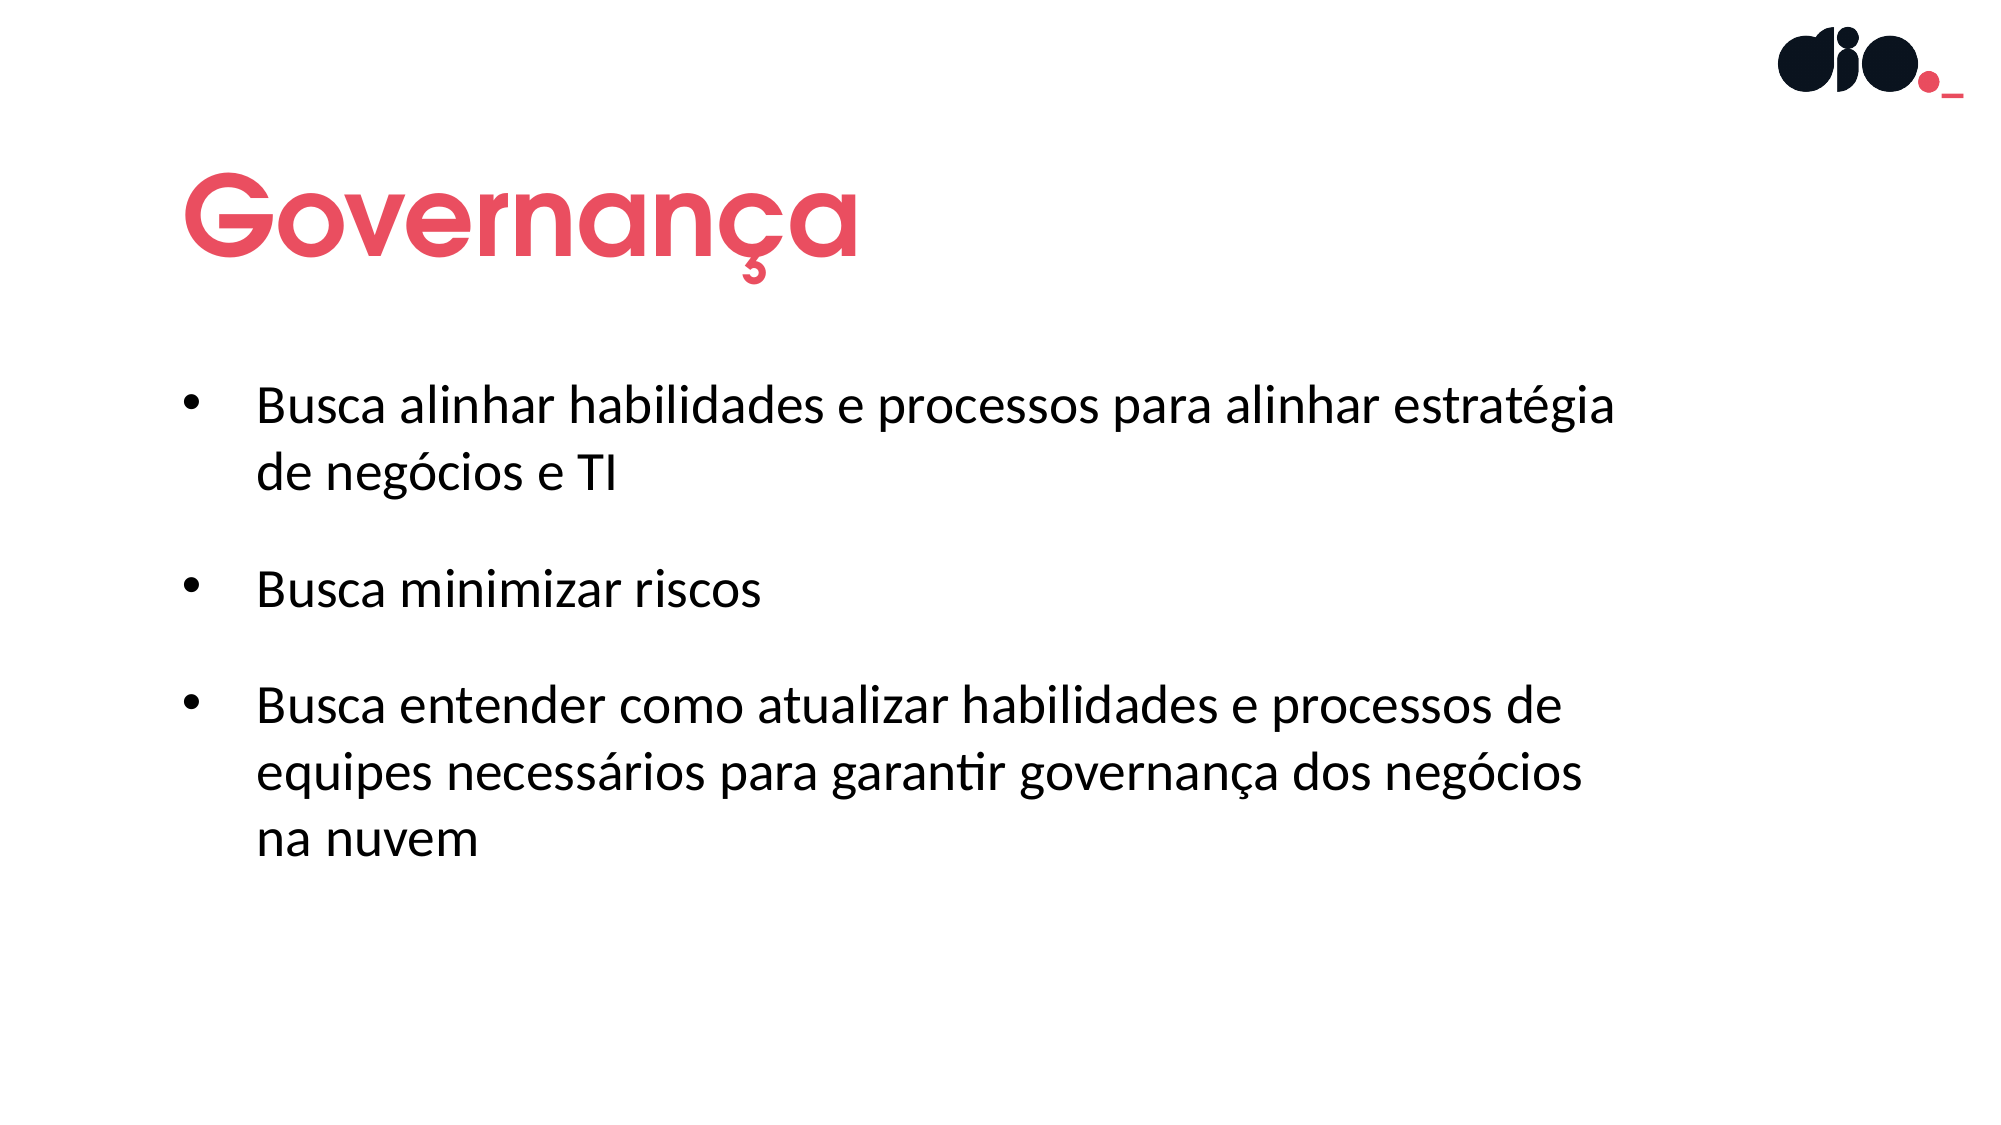

Governança
Busca alinhar habilidades e processos para alinhar estratégia de negócios e TI
Busca minimizar riscos
Busca entender como atualizar habilidades e processos de equipes necessários para garantir governança dos negócios na nuvem